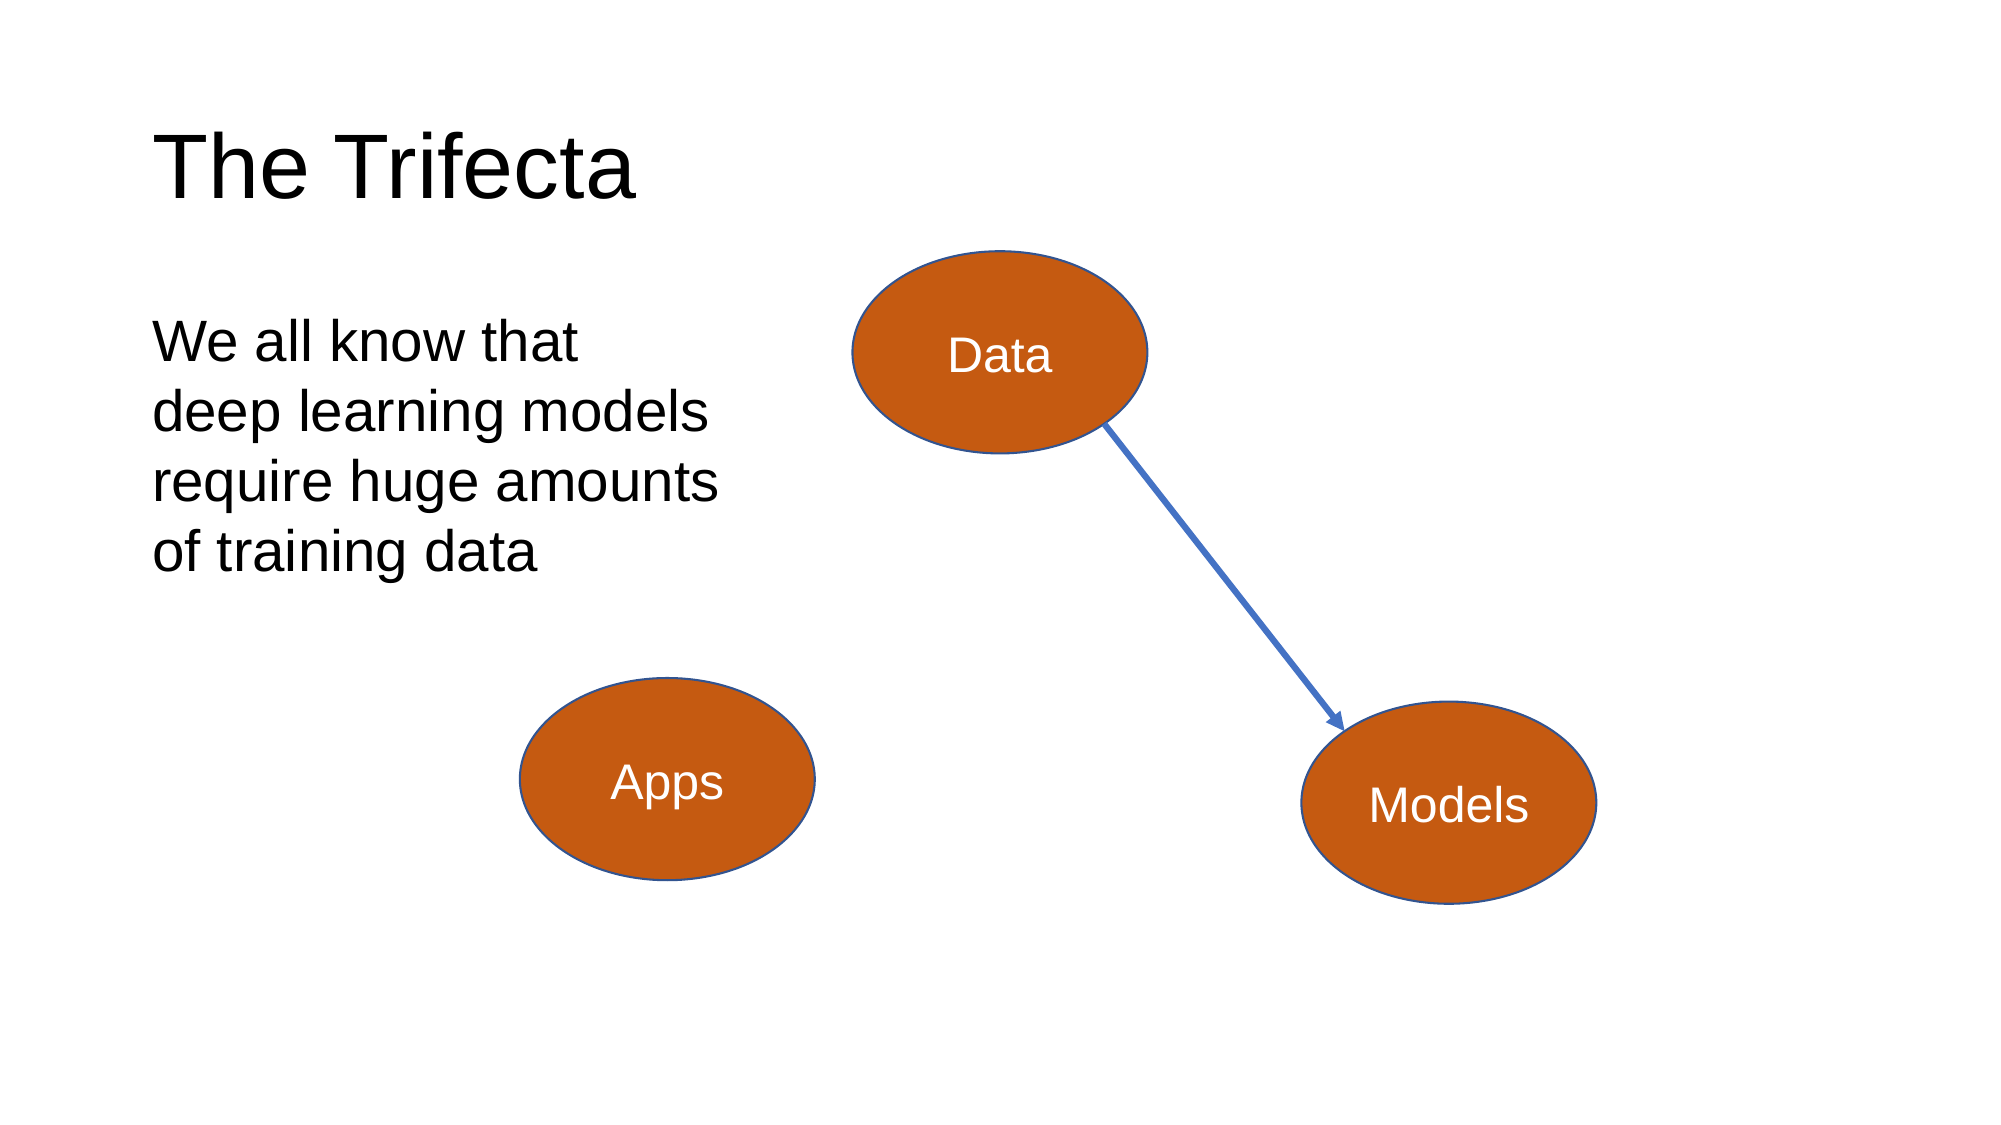

# The Trifecta
Data
We all know that deep learning models require huge amounts of training data
Apps
Models